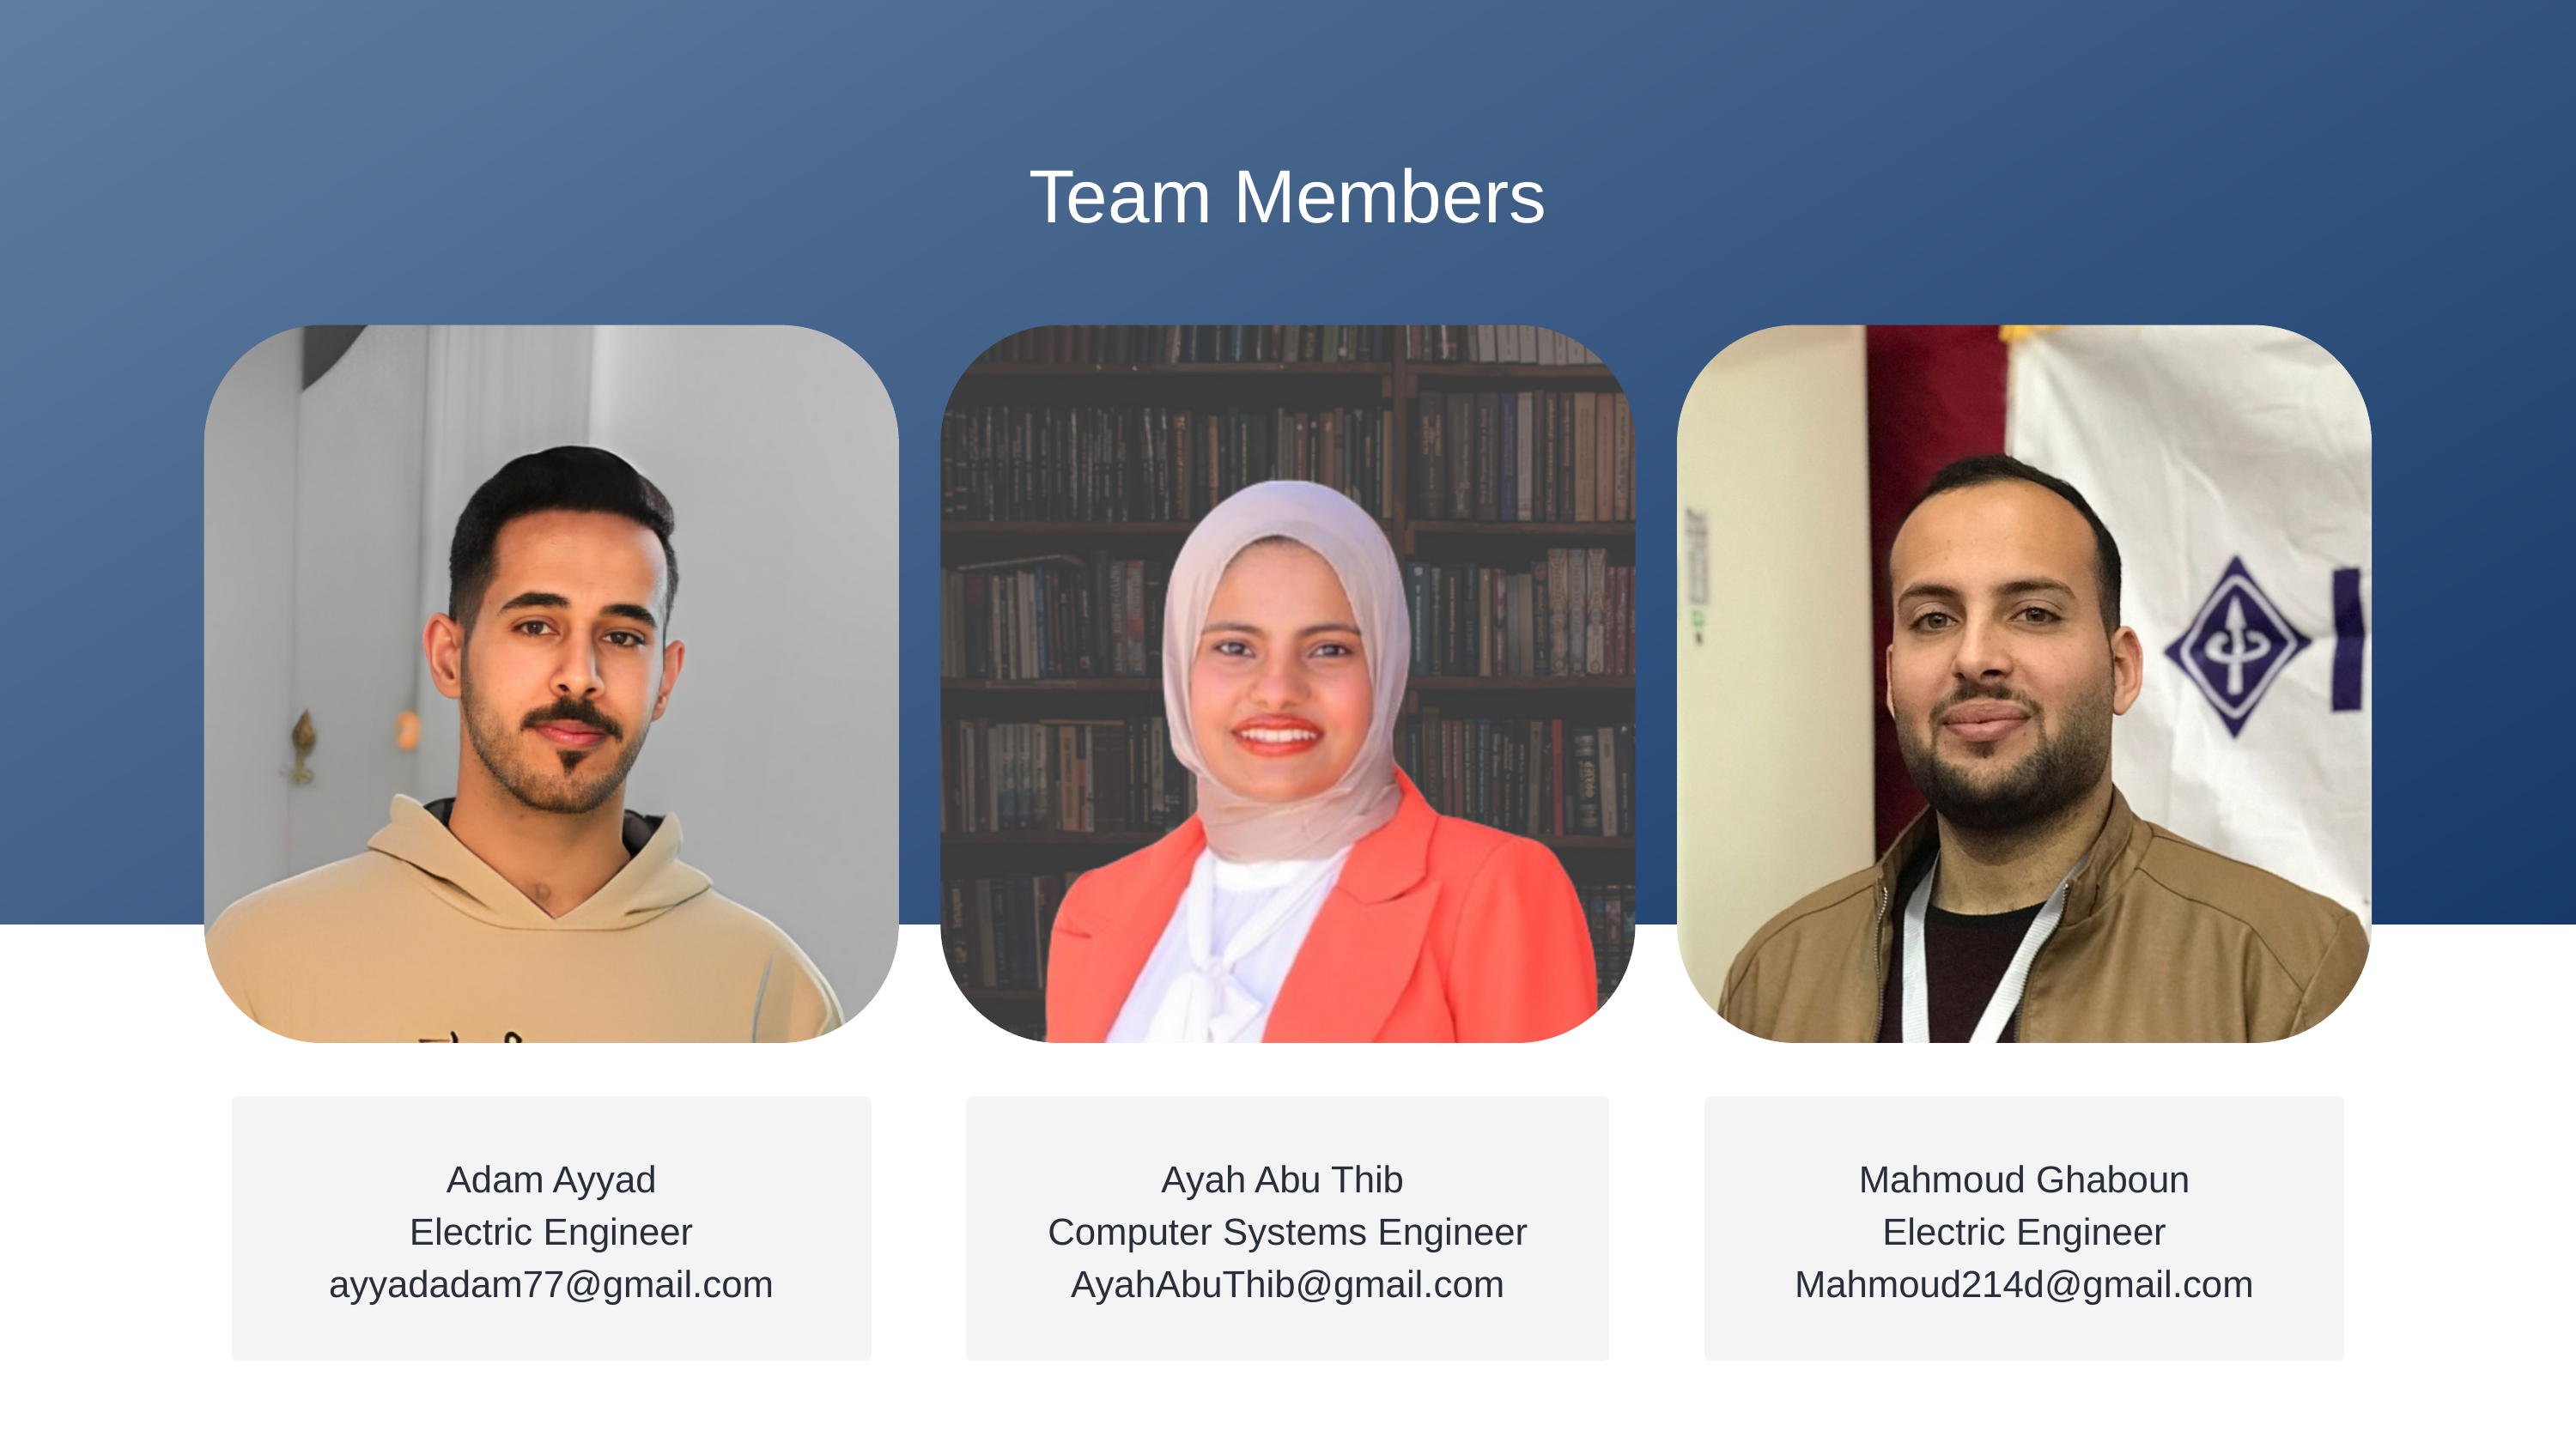

Team Members

Adam Ayyad
Electric Engineer
ayyadadam77@gmail.com

Ayah Abu Thib
Computer Systems Engineer
AyahAbuThib@gmail.com

Mahmoud Ghaboun
Electric Engineer
Mahmoud214d@gmail.com